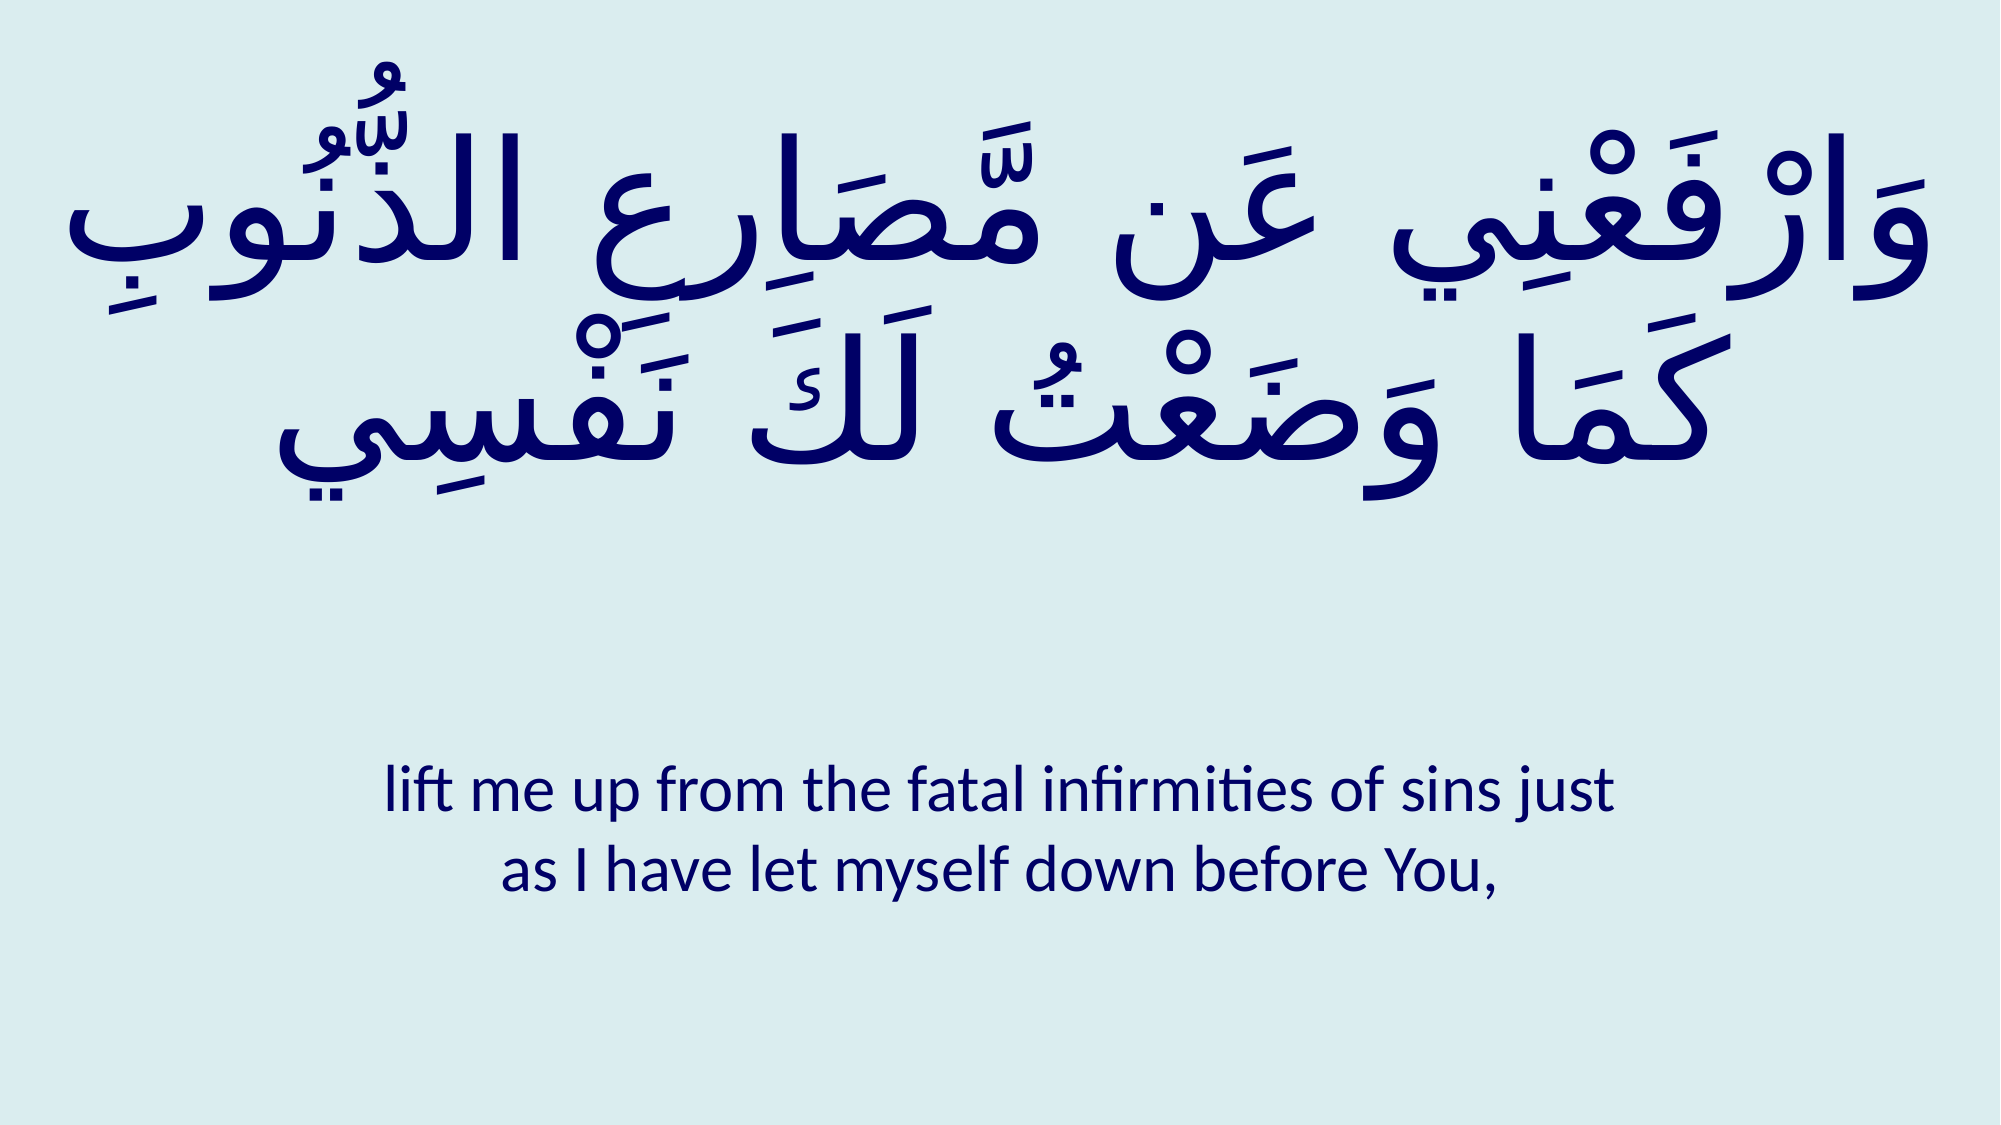

# وَارْفَعْنِي عَن مَّصَاِرعِ الذُّنُوبِ كَمَا وَضَعْتُ لَكَ نَفْسِي
lift me up from the fatal infirmities of sins just as I have let myself down before You,